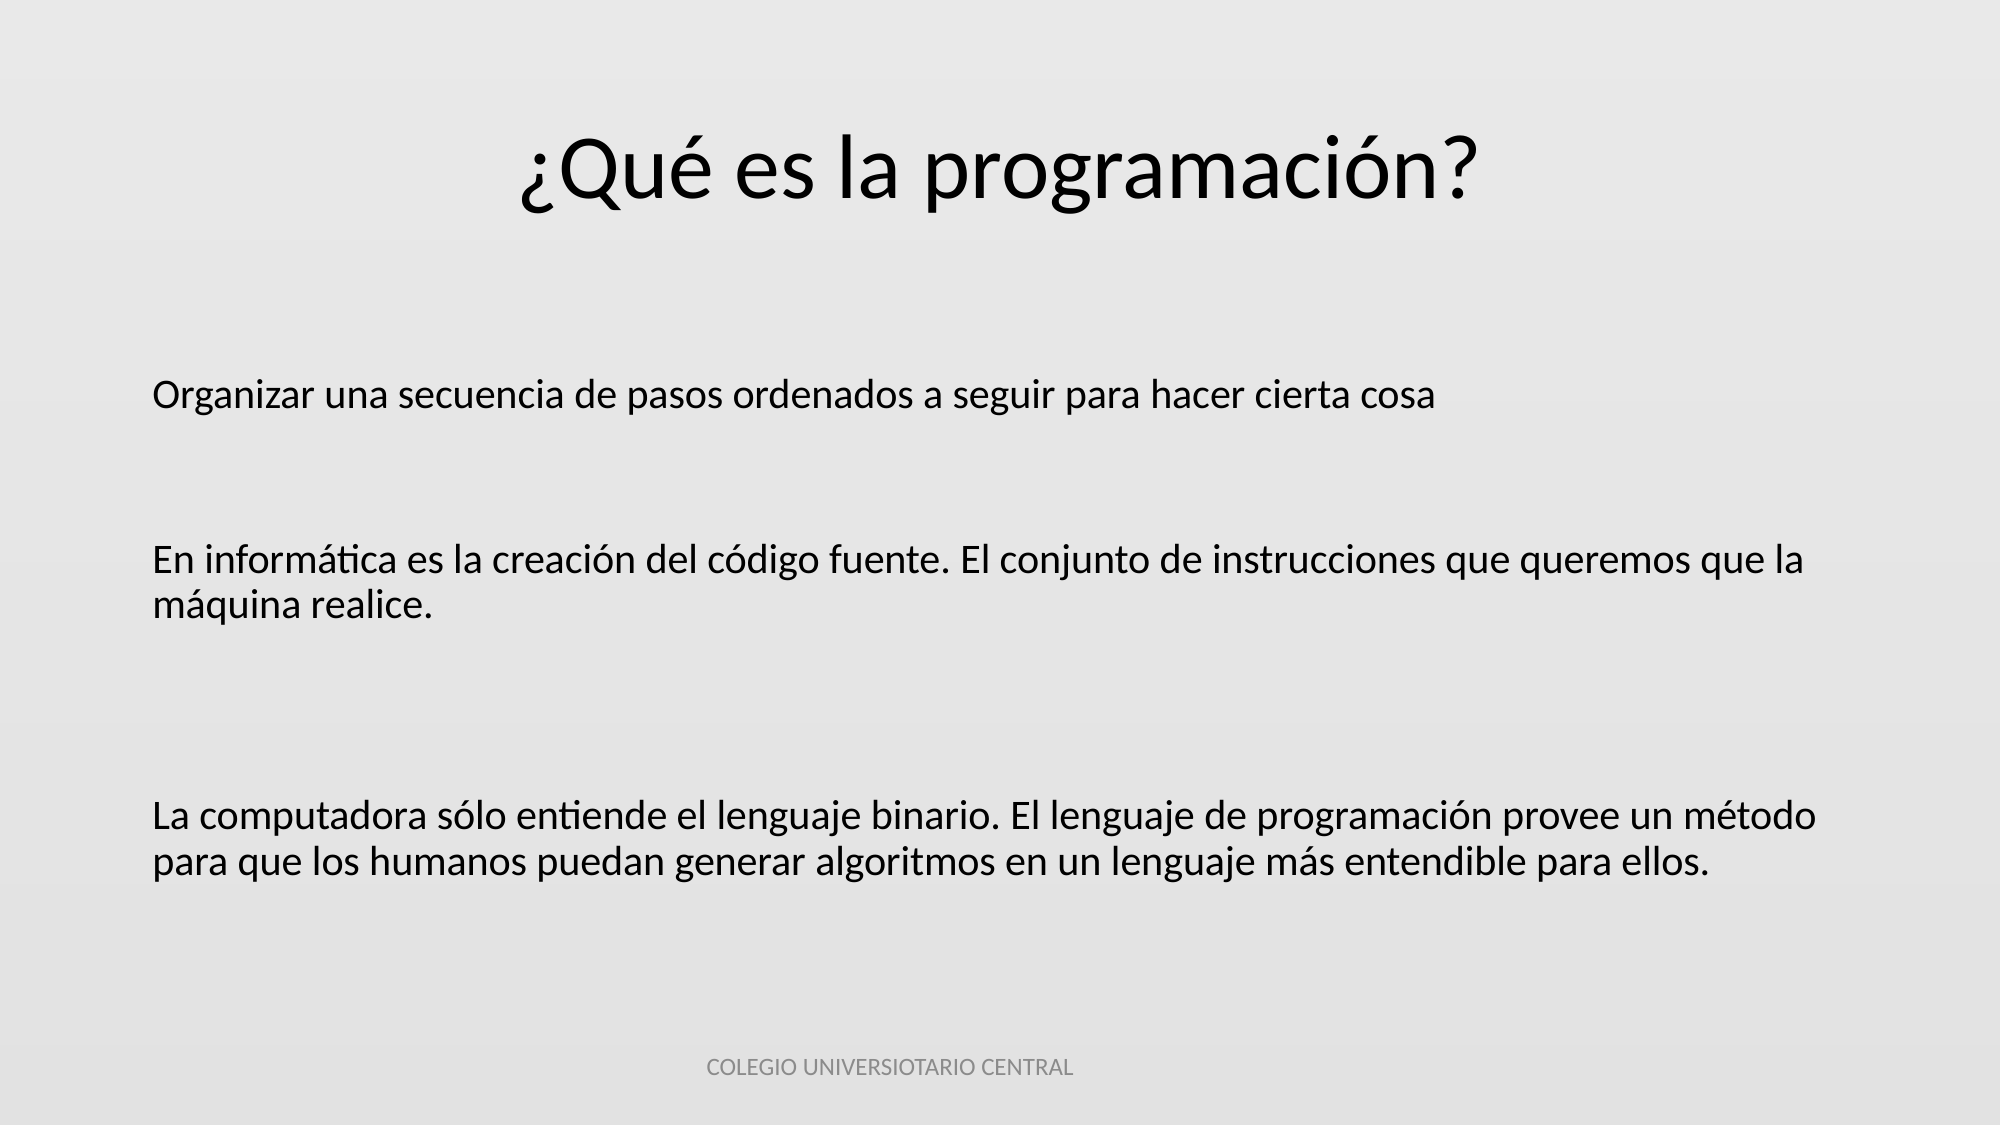

# ¿Qué es la programación?

Organizar una secuencia de pasos ordenados a seguir para hacer cierta cosa

En informática es la creación del código fuente. El conjunto de instrucciones que queremos que la máquina realice.

La computadora sólo entiende el lenguaje binario. El lenguaje de programación provee un método para que los humanos puedan generar algoritmos en un lenguaje más entendible para ellos.

COLEGIO UNIVERSIOTARIO CENTRAL